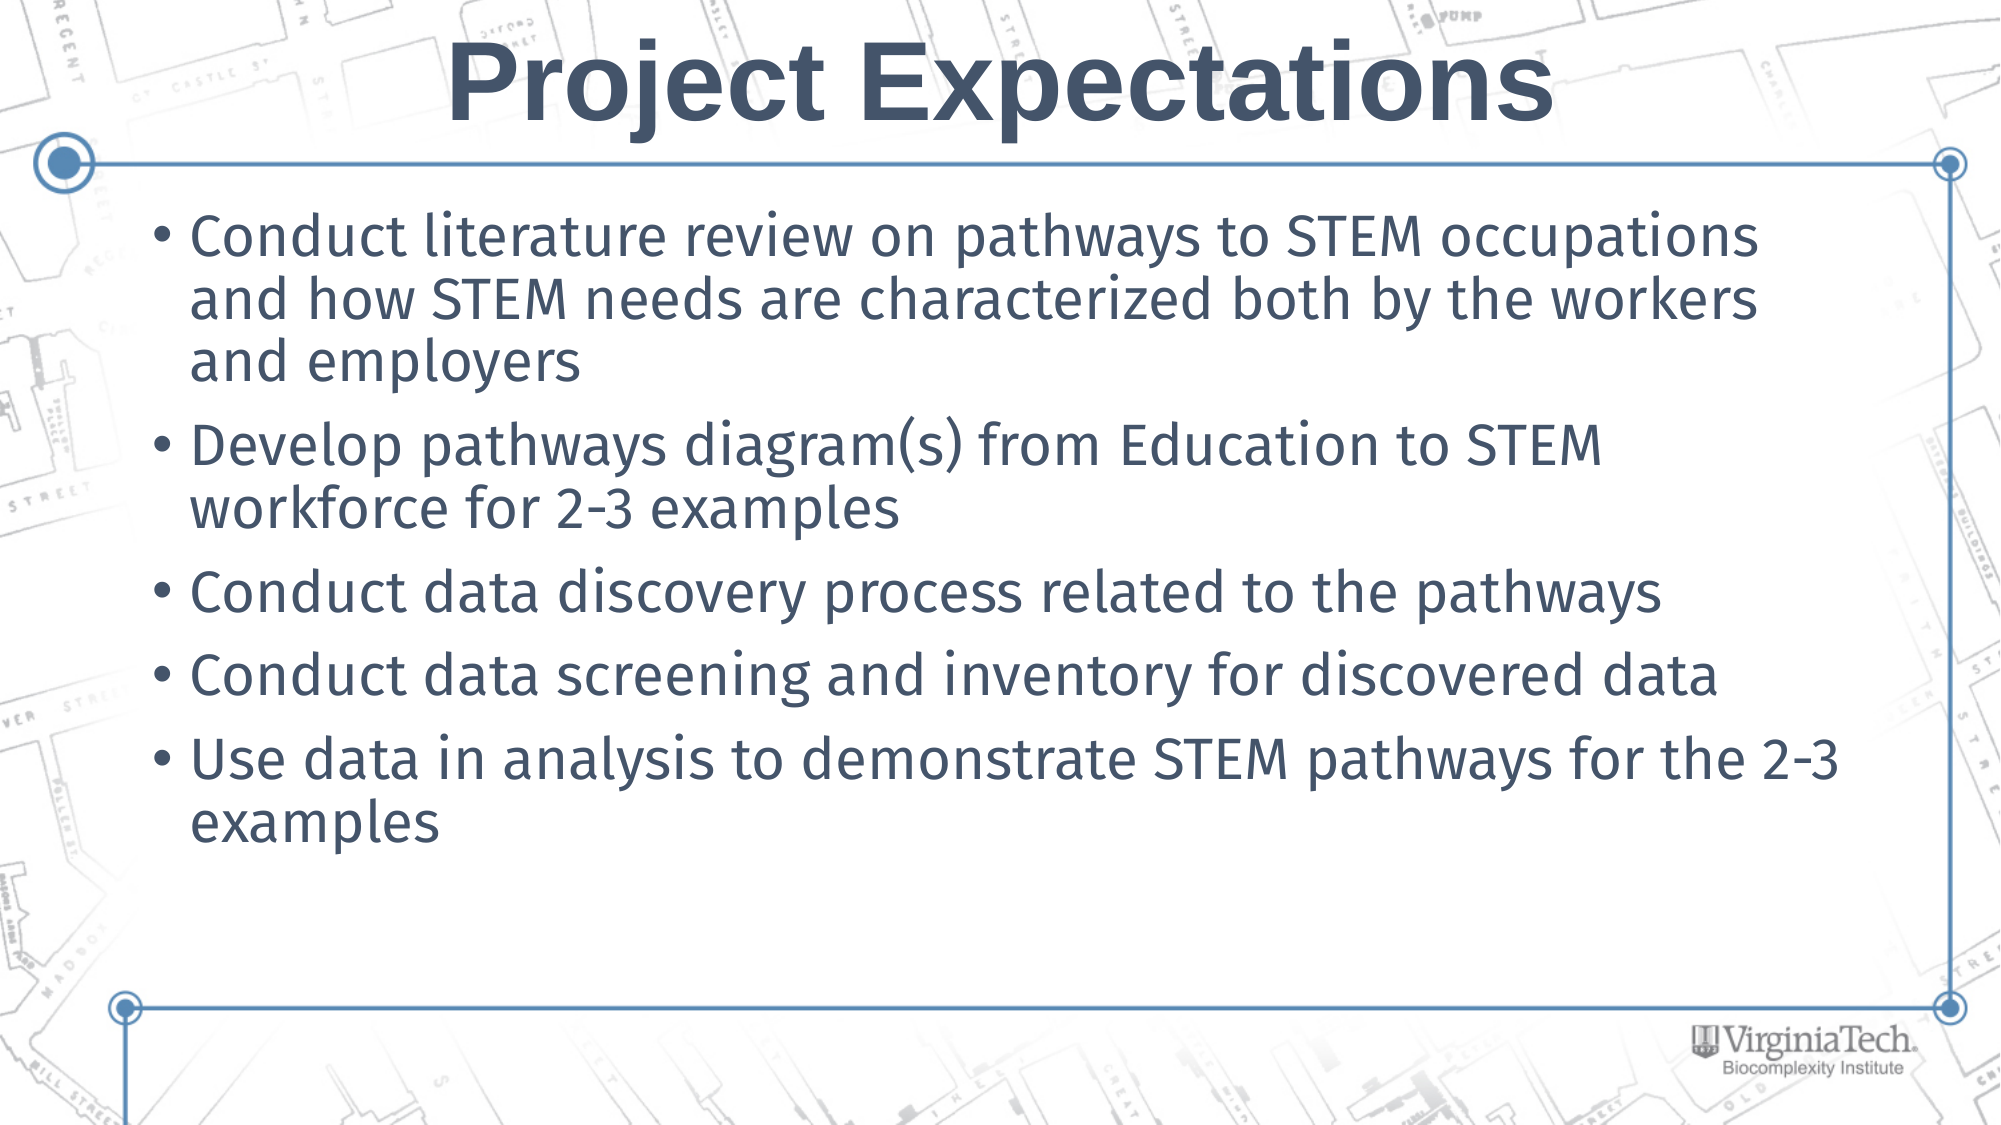

# Project Expectations
Conduct literature review on pathways to STEM occupations and how STEM needs are characterized both by the workers and employers
Develop pathways diagram(s) from Education to STEM workforce for 2-3 examples
Conduct data discovery process related to the pathways
Conduct data screening and inventory for discovered data
Use data in analysis to demonstrate STEM pathways for the 2-3 examples